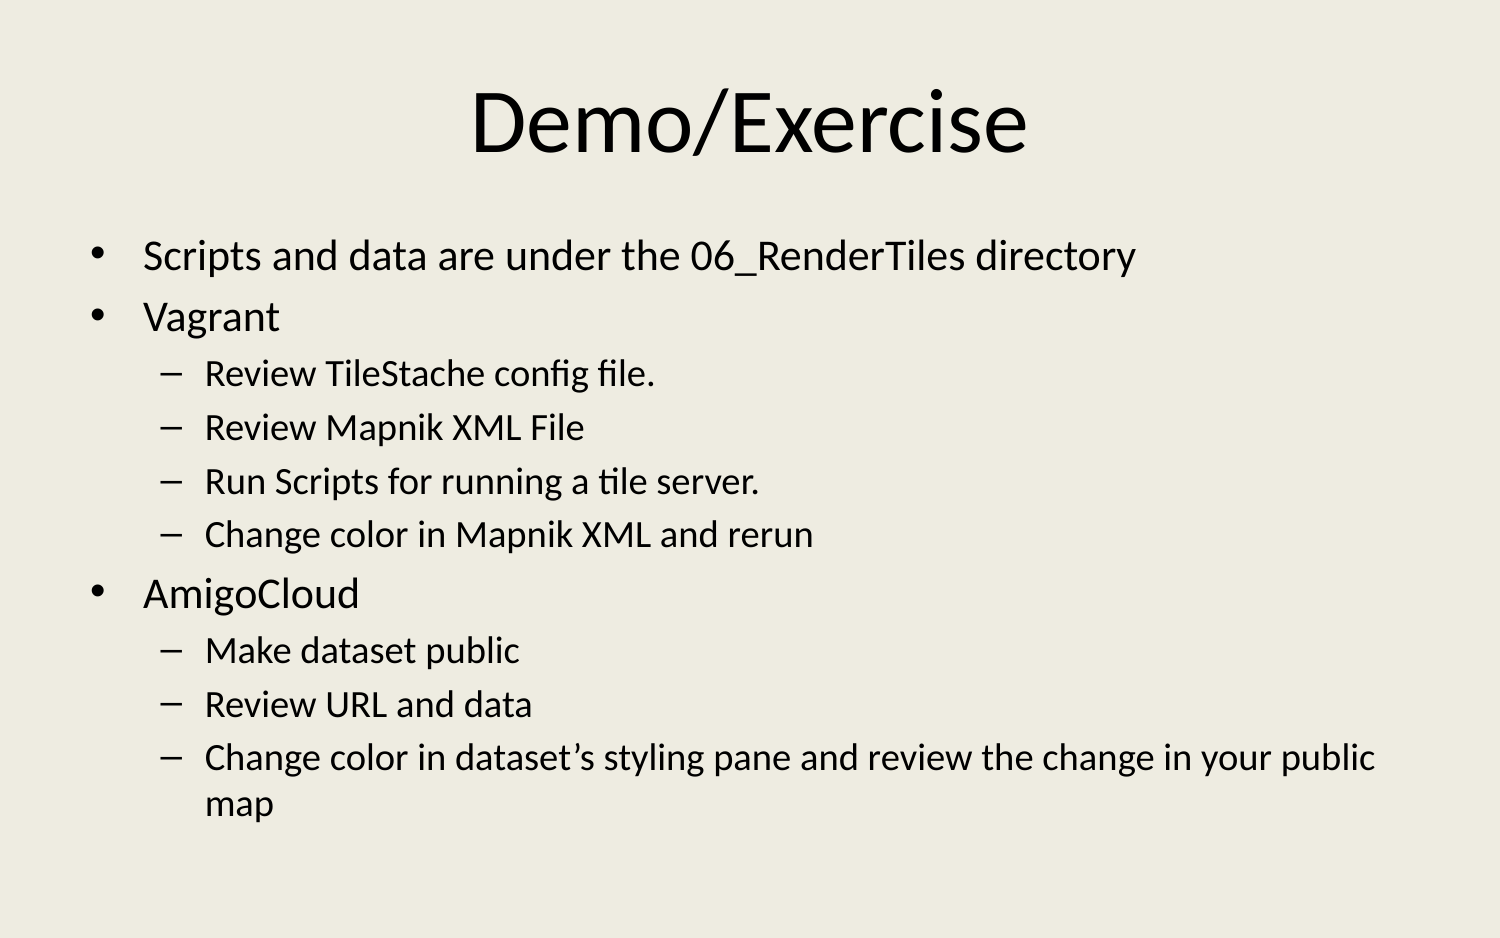

# Demo/Exercise
Scripts and data are under the 06_RenderTiles directory
Vagrant
Review TileStache config file.
Review Mapnik XML File
Run Scripts for running a tile server.
Change color in Mapnik XML and rerun
AmigoCloud
Make dataset public
Review URL and data
Change color in dataset’s styling pane and review the change in your public map